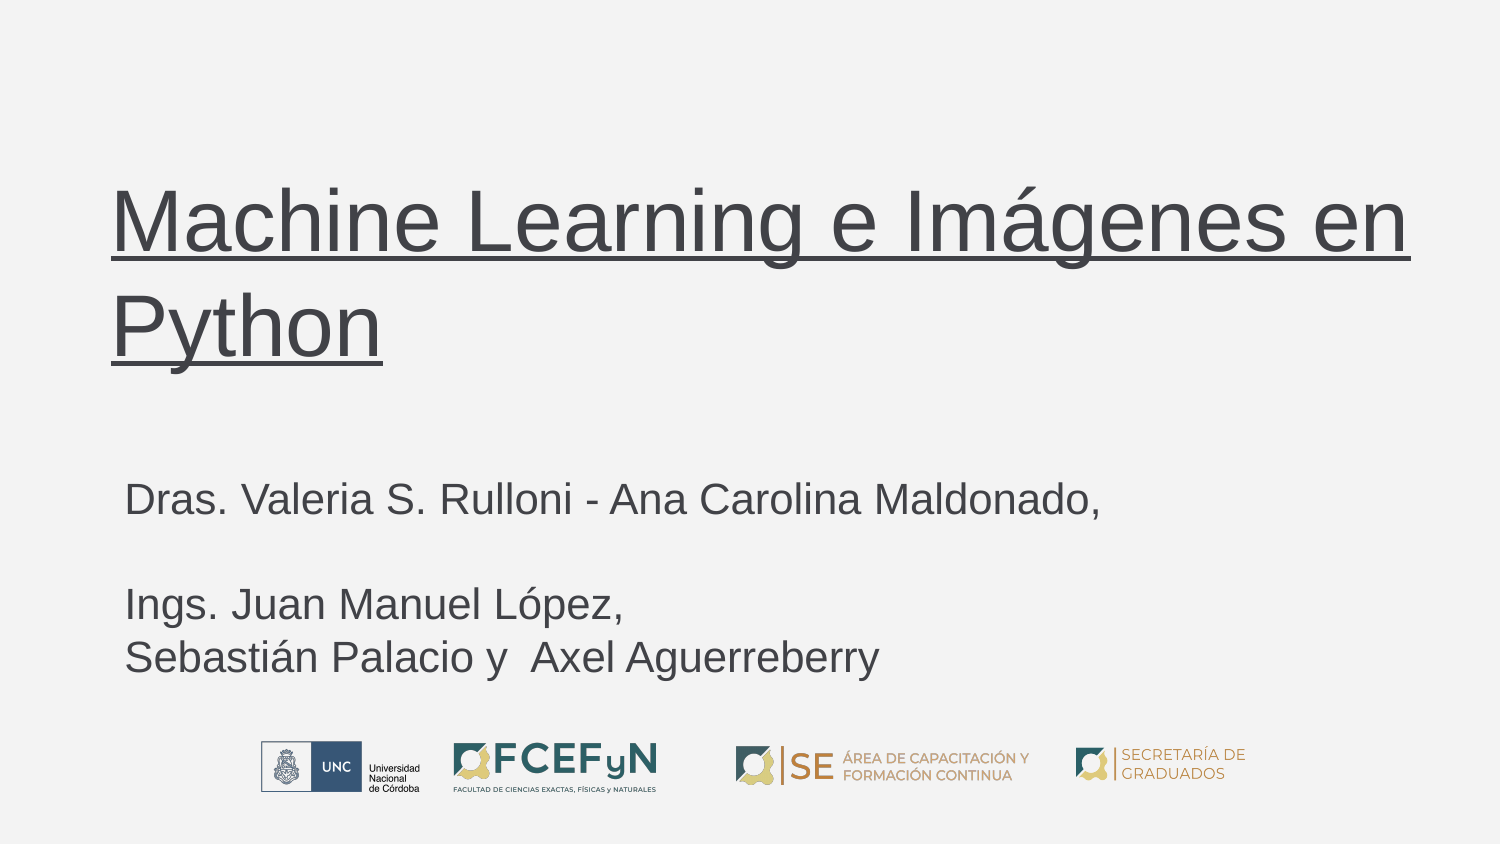

# Machine Learning e Imágenes en Python
Dras. Valeria S. Rulloni - Ana Carolina Maldonado,

Ings. Juan Manuel López,
Sebastián Palacio y  Axel Aguerreberry